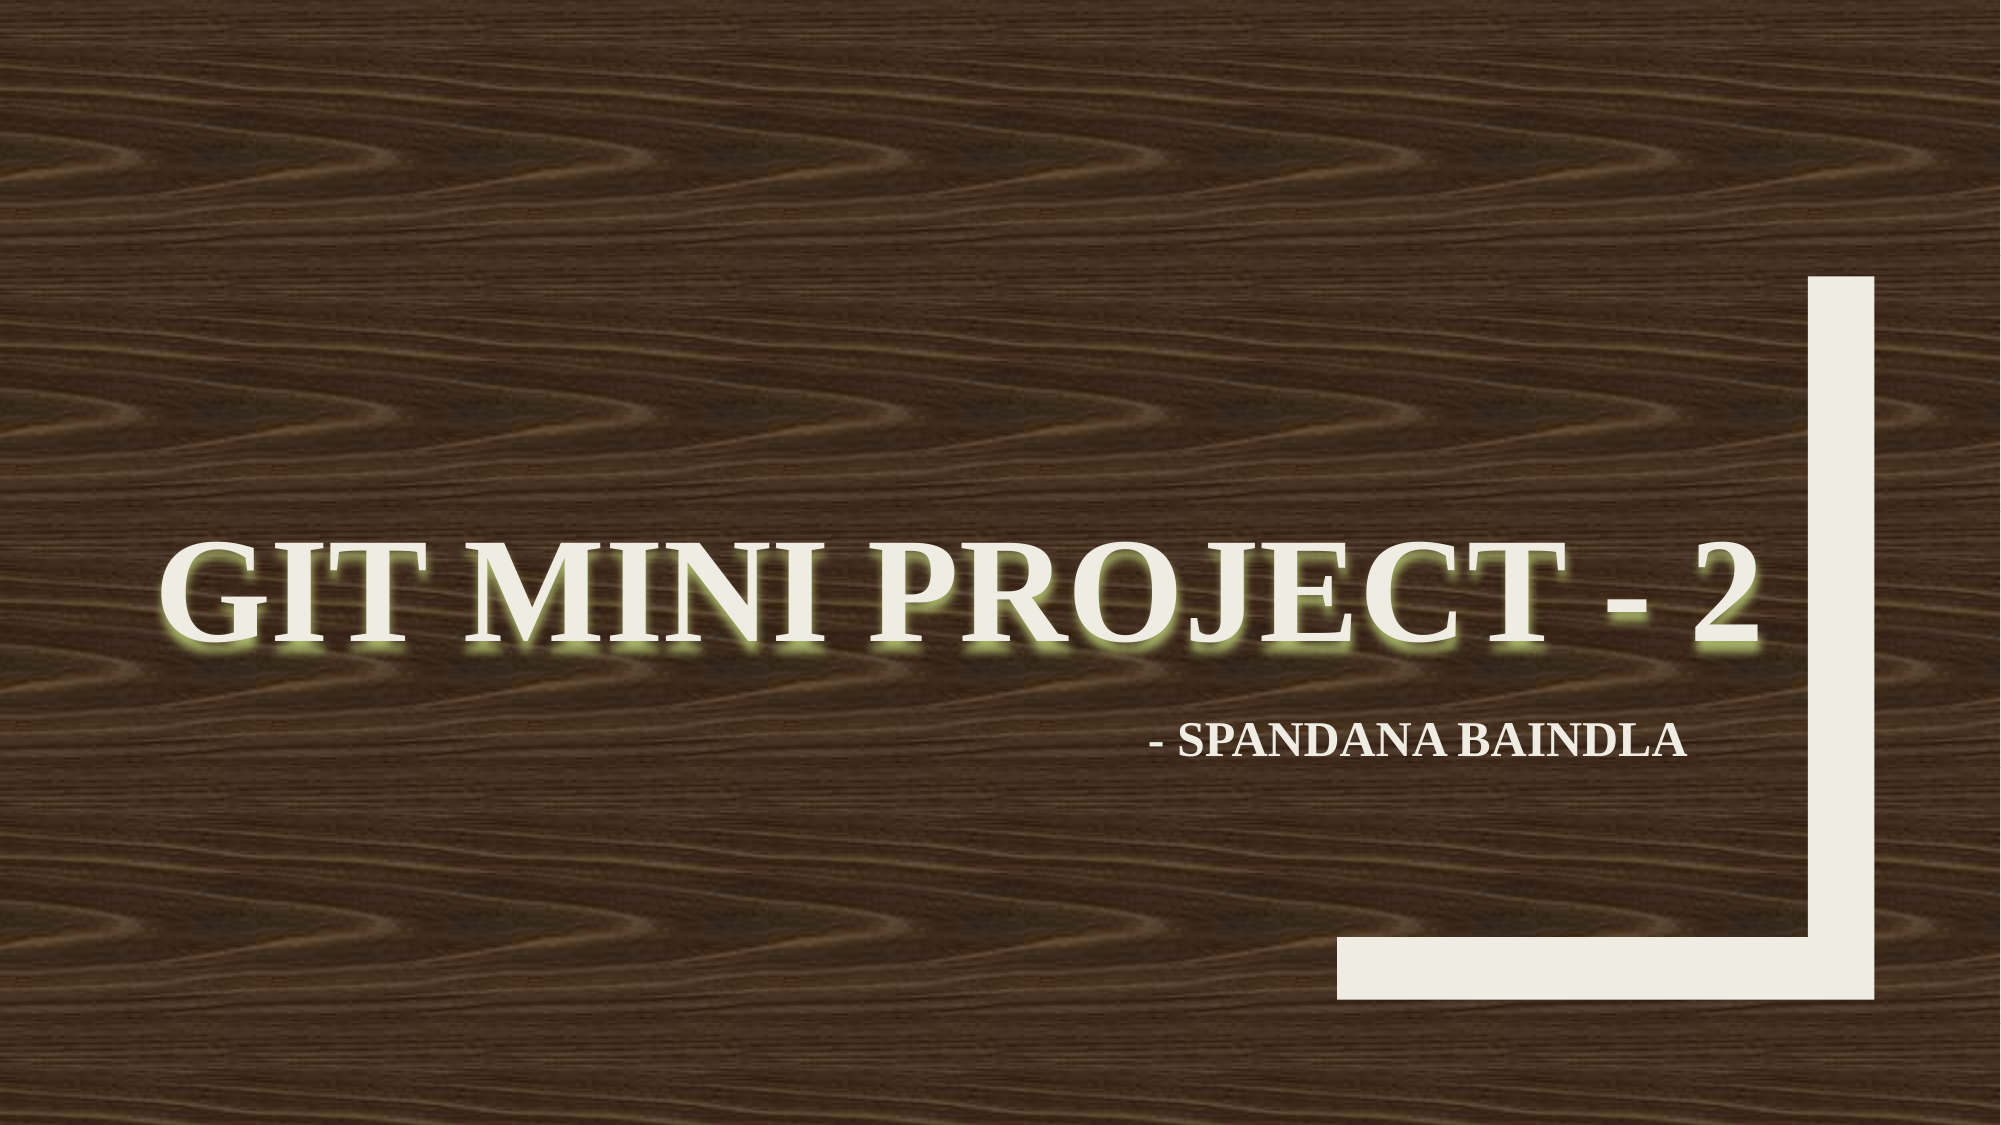

# GIT MINI PROJECT - 2
- SPANDANA BAINDLA